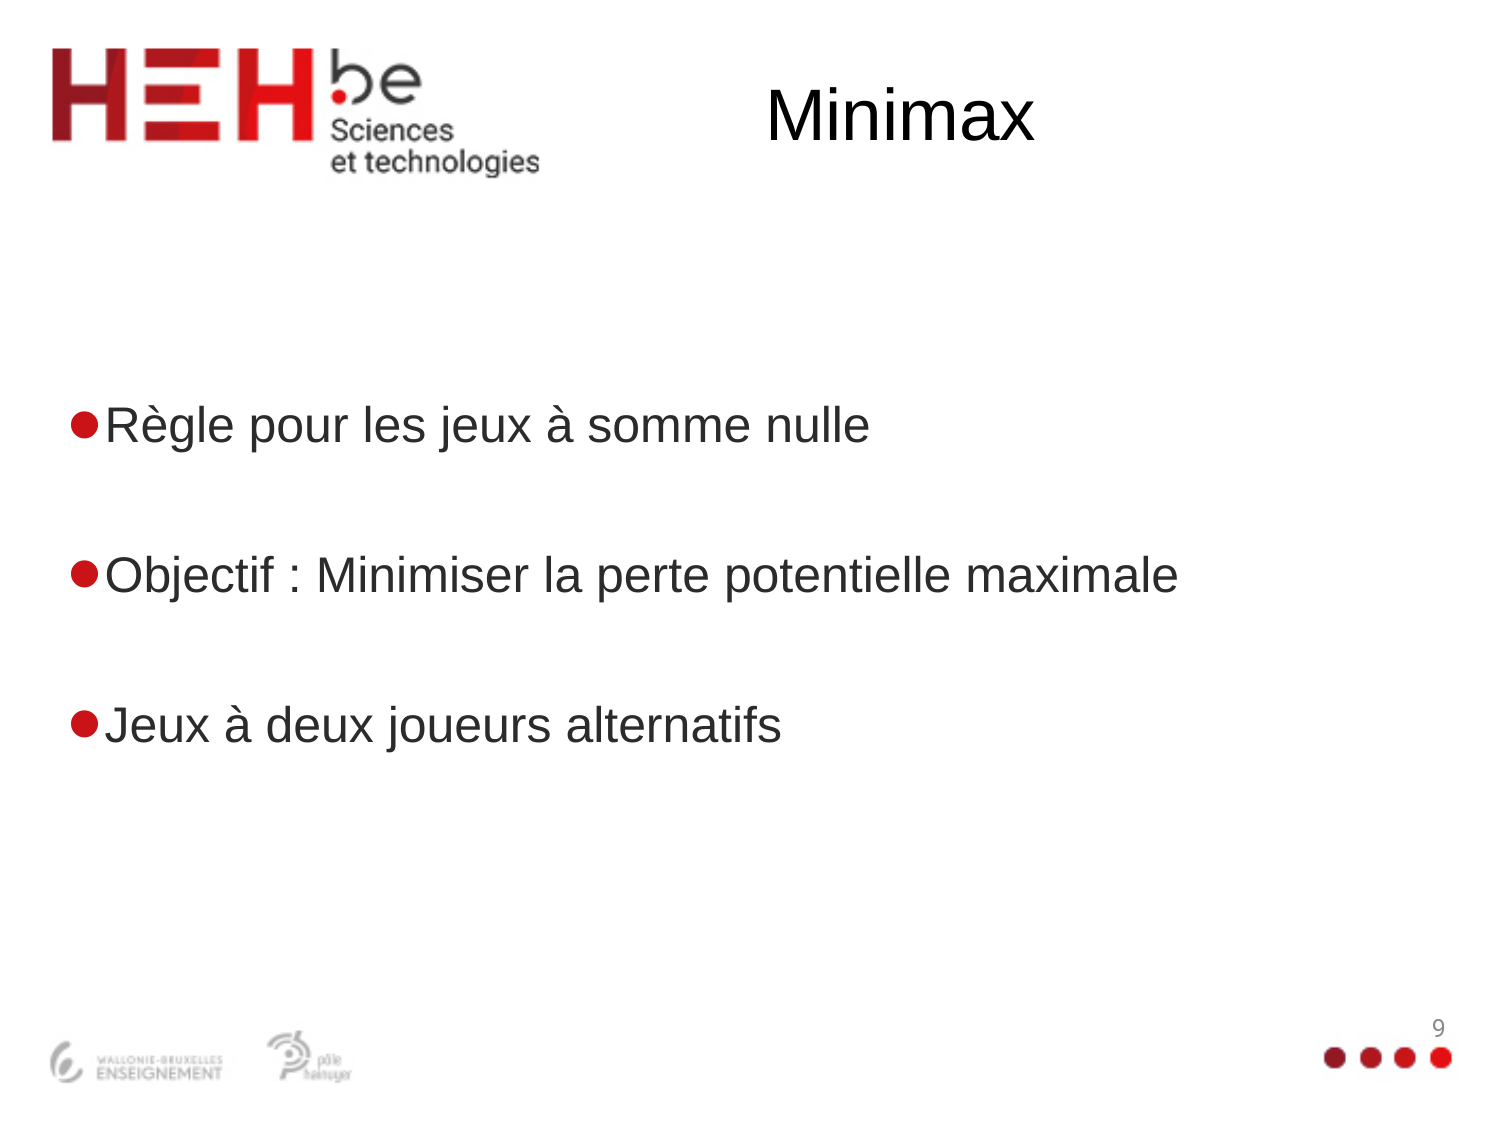

# Minimax

Règle pour les jeux à somme nulle

Objectif : Minimiser la perte potentielle maximale

Jeux à deux joueurs alternatifs
9